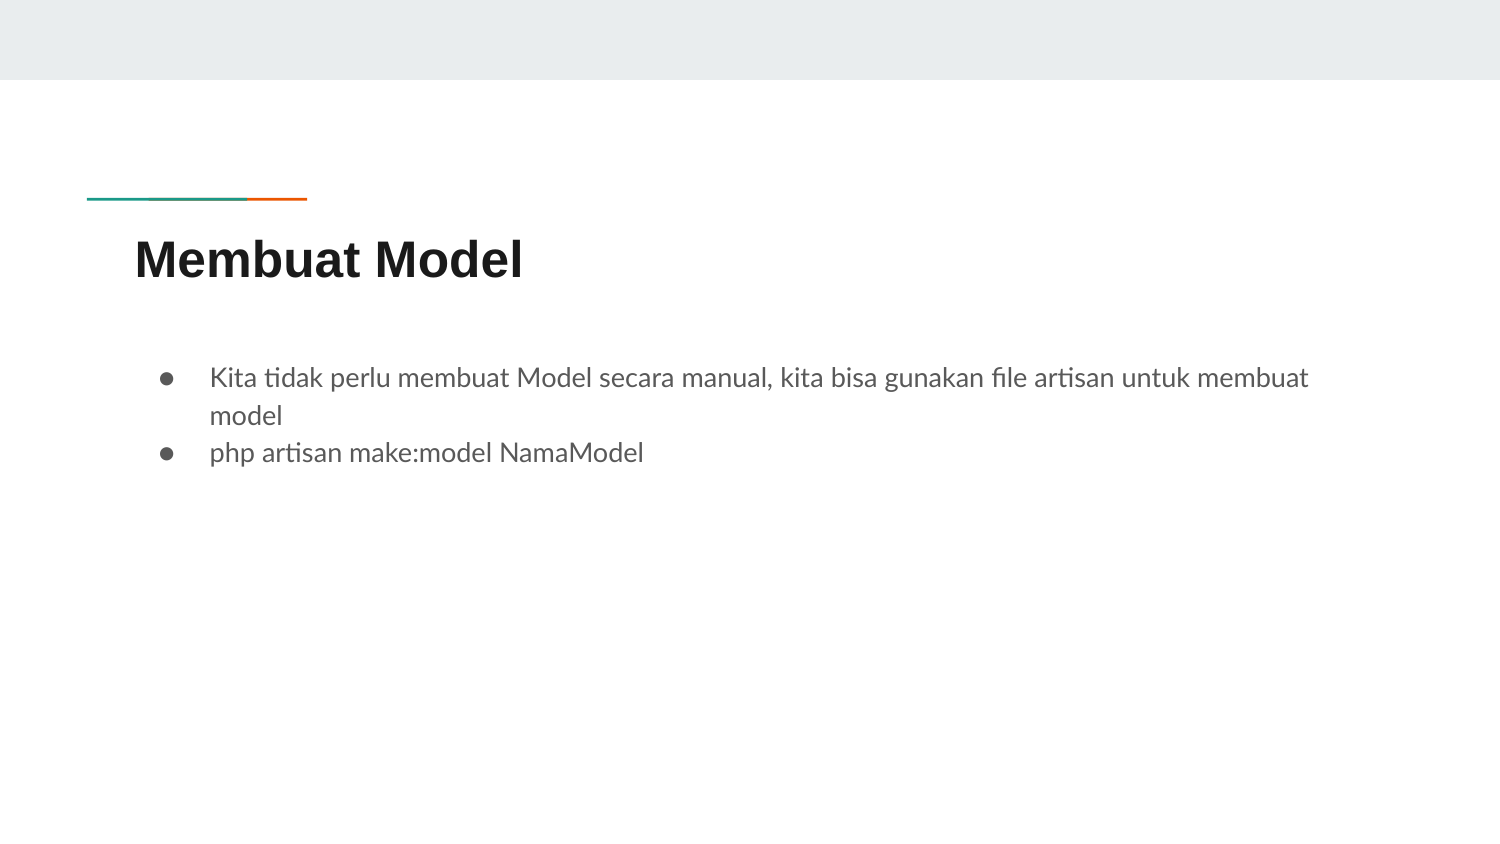

# Membuat Model
Kita tidak perlu membuat Model secara manual, kita bisa gunakan file artisan untuk membuat model
php artisan make:model NamaModel